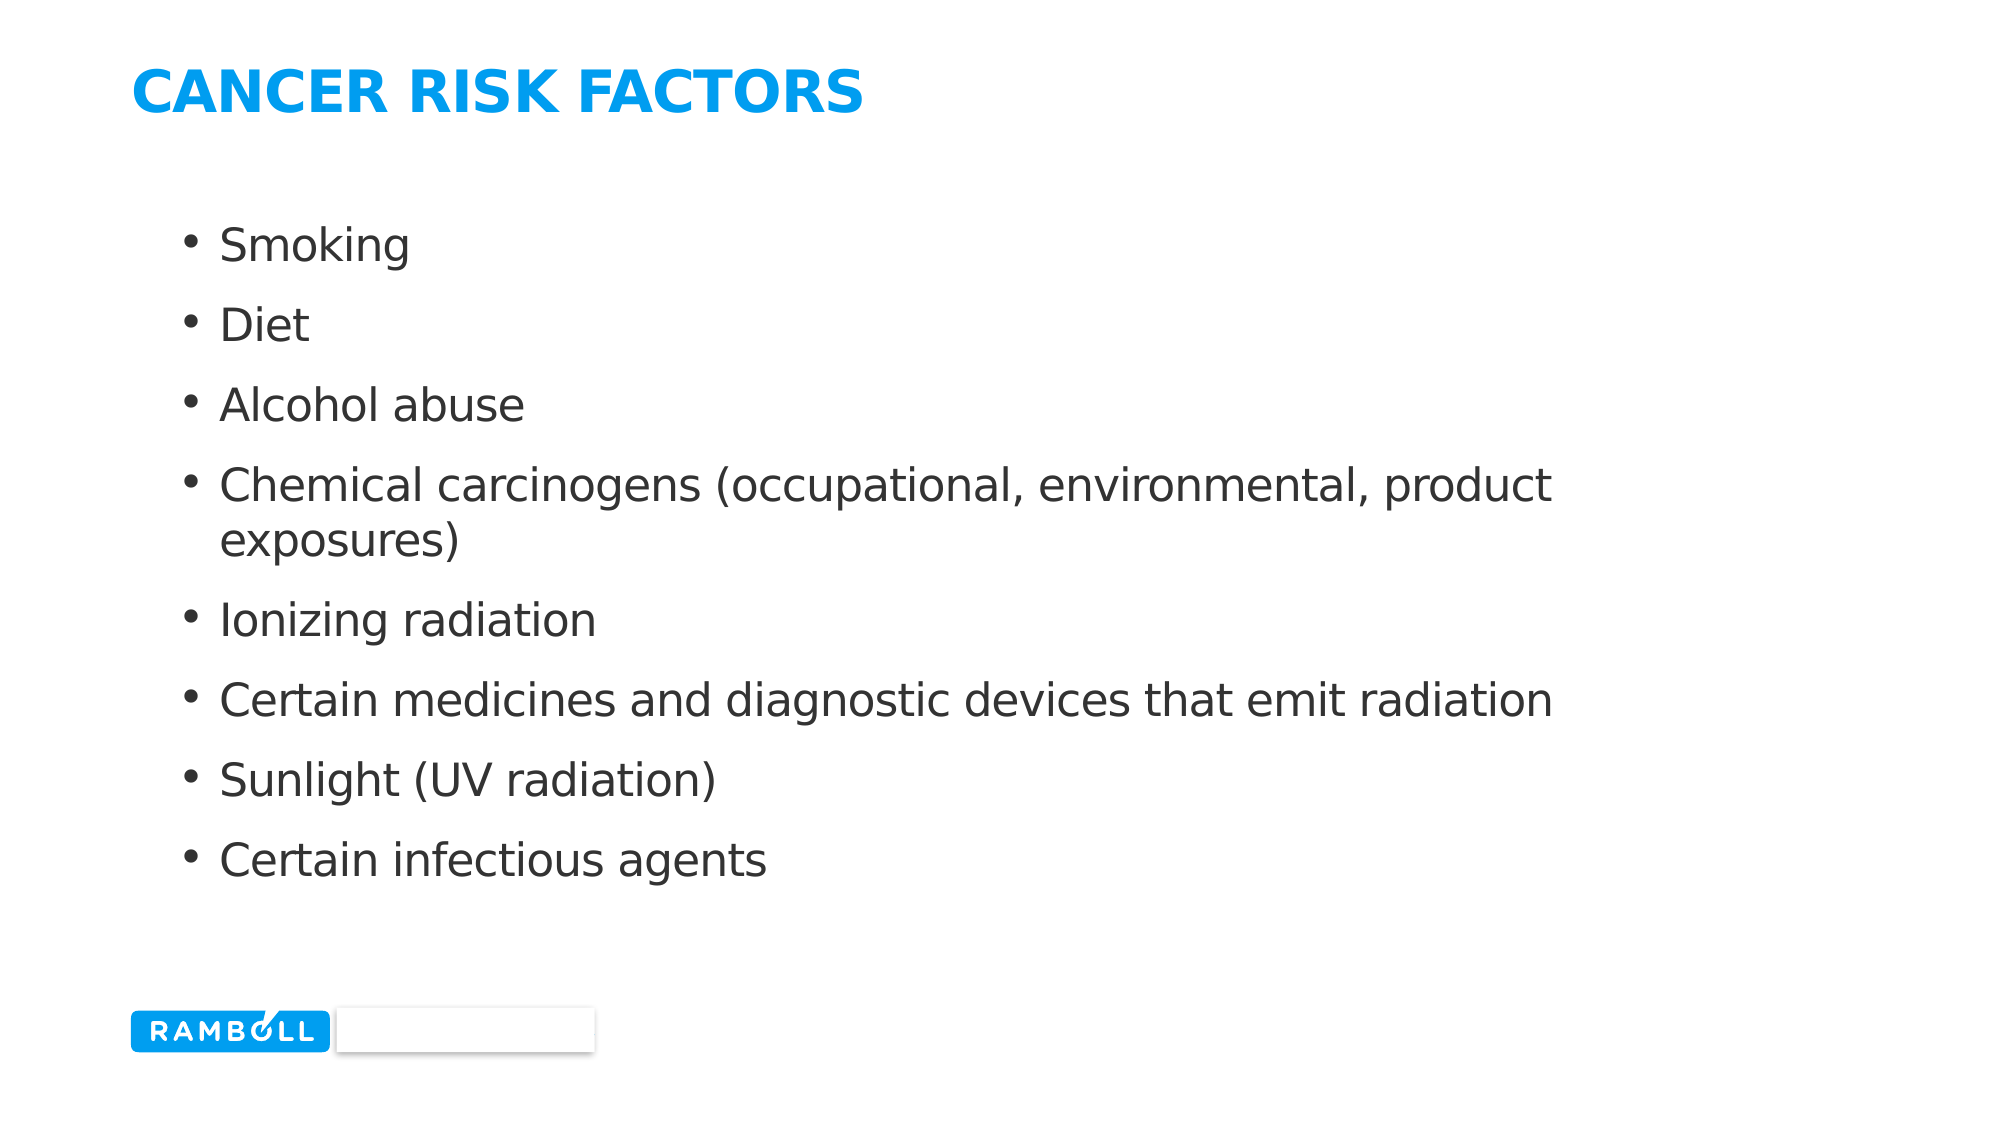

# Cancer Risk Factors
Smoking
Diet
Alcohol abuse
Chemical carcinogens (occupational, environmental, product exposures)
Ionizing radiation
Certain medicines and diagnostic devices that emit radiation
Sunlight (UV radiation)
Certain infectious agents